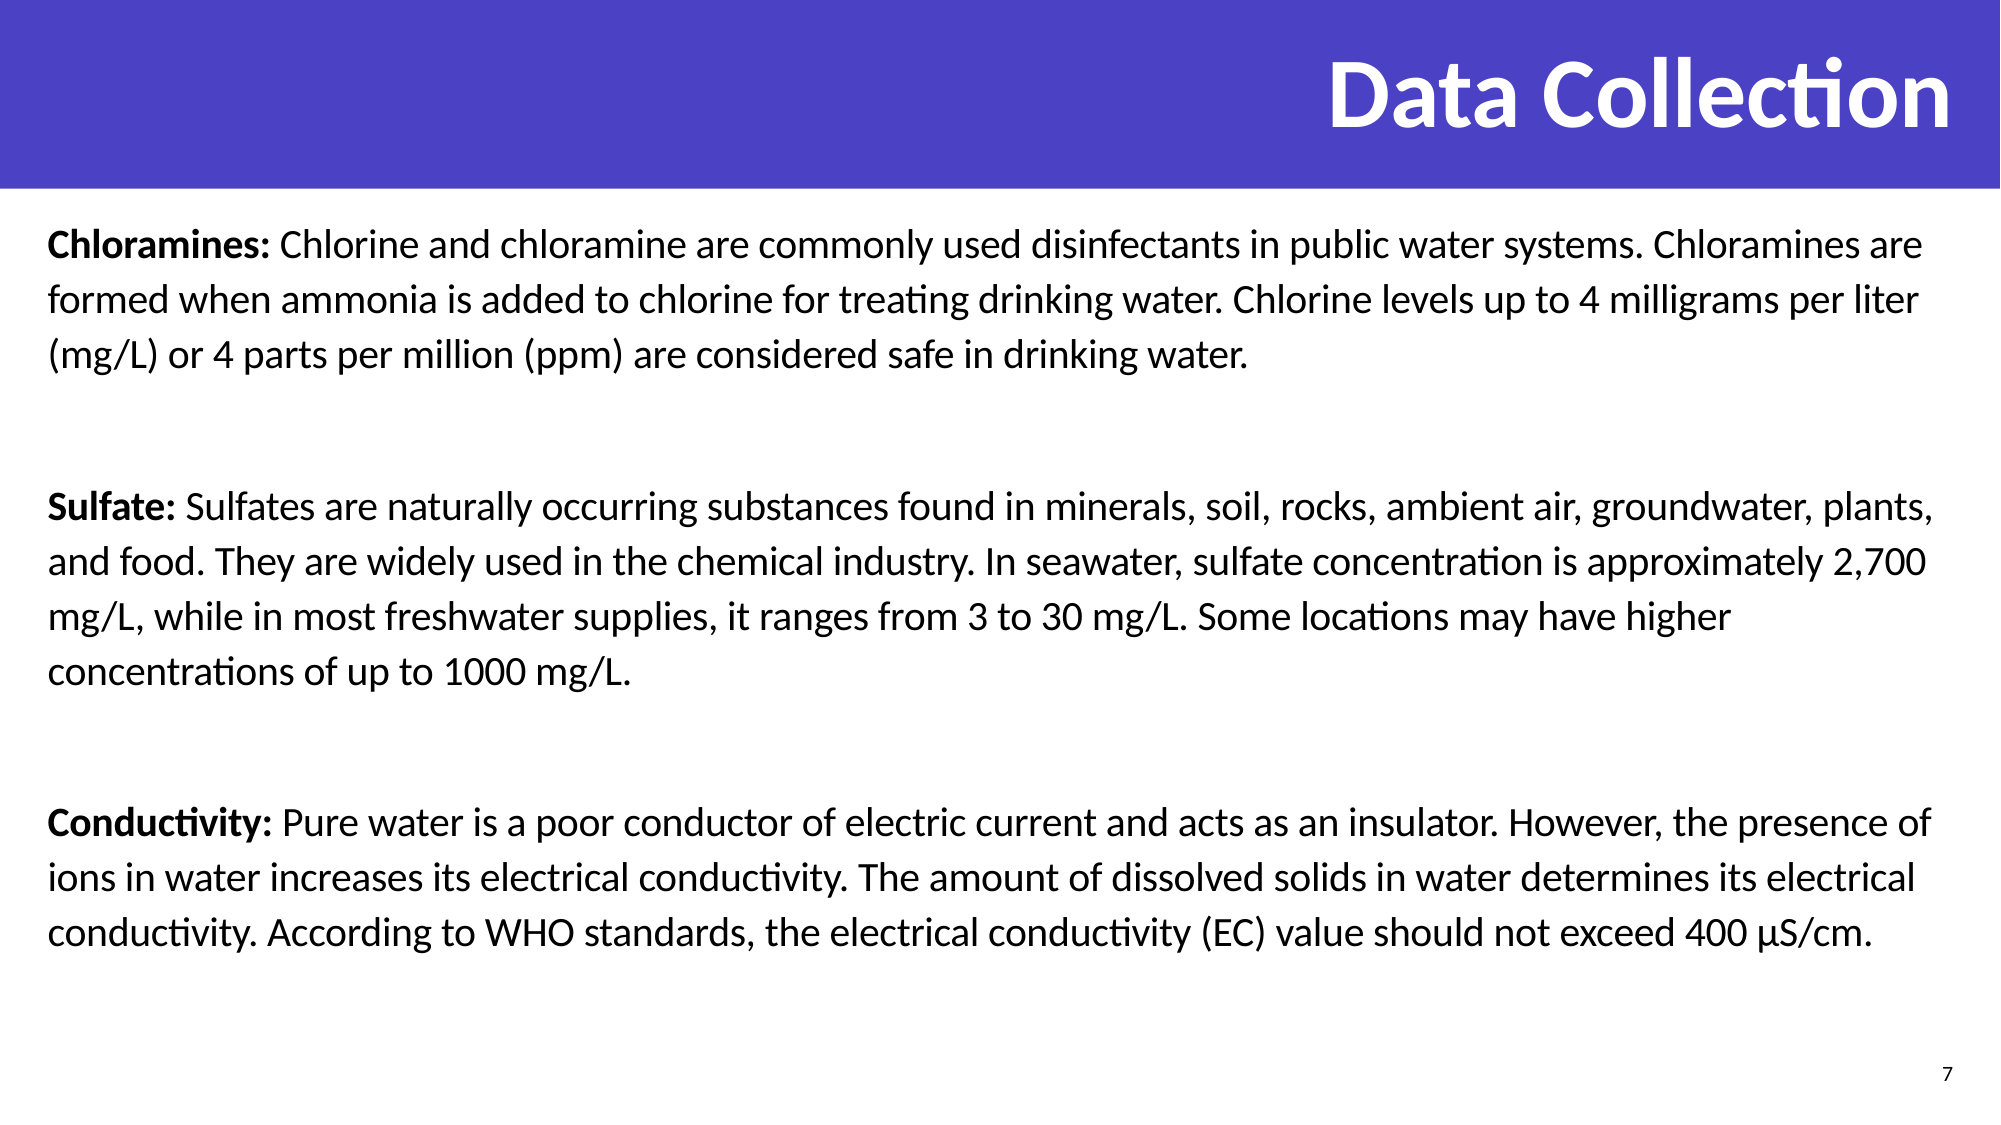

# Data Collection
Chloramines: Chlorine and chloramine are commonly used disinfectants in public water systems. Chloramines are formed when ammonia is added to chlorine for treating drinking water. Chlorine levels up to 4 milligrams per liter (mg/L) or 4 parts per million (ppm) are considered safe in drinking water.

Sulfate: Sulfates are naturally occurring substances found in minerals, soil, rocks, ambient air, groundwater, plants, and food. They are widely used in the chemical industry. In seawater, sulfate concentration is approximately 2,700 mg/L, while in most freshwater supplies, it ranges from 3 to 30 mg/L. Some locations may have higher concentrations of up to 1000 mg/L.

Conductivity: Pure water is a poor conductor of electric current and acts as an insulator. However, the presence of ions in water increases its electrical conductivity. The amount of dissolved solids in water determines its electrical conductivity. According to WHO standards, the electrical conductivity (EC) value should not exceed 400 μS/cm.
7